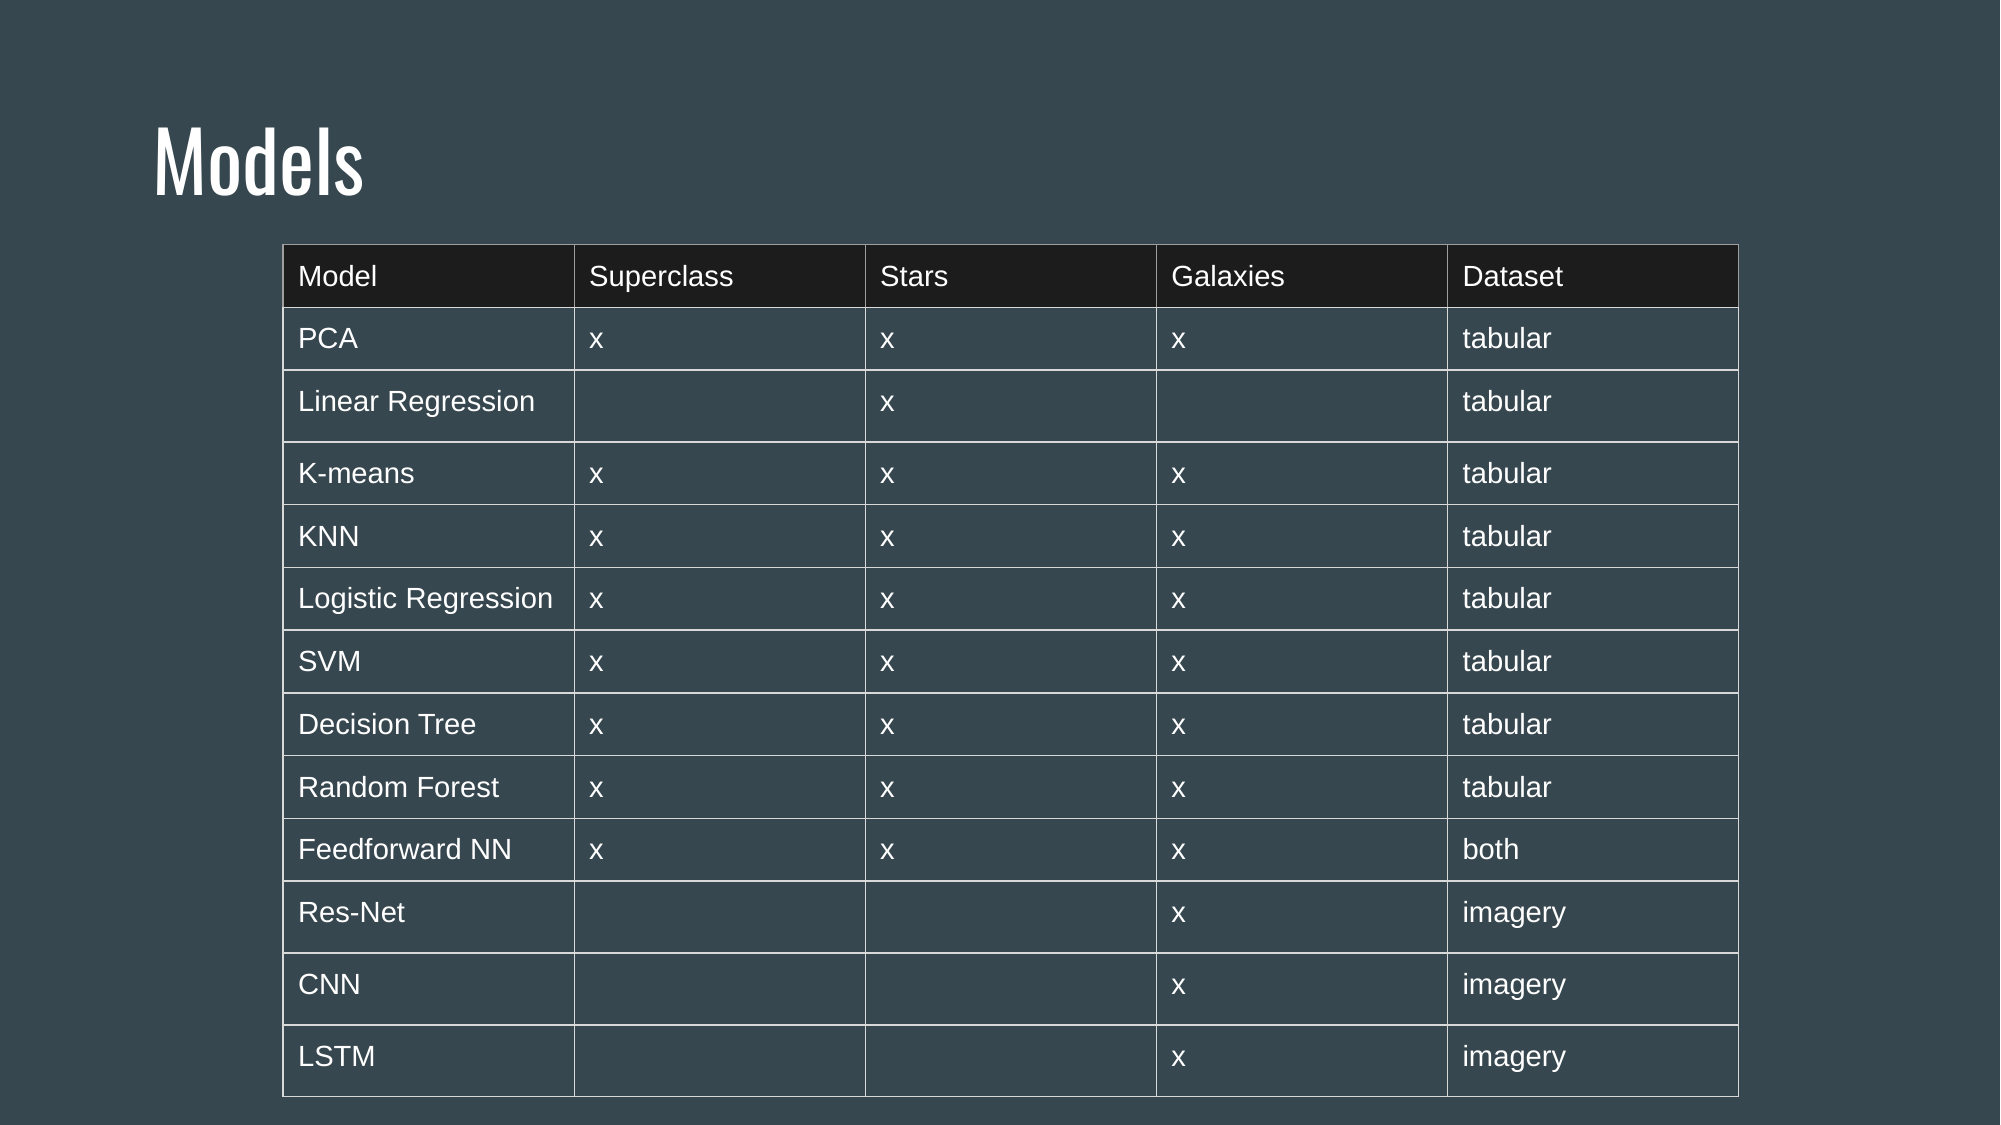

# Models
| Model | Superclass | Stars | Galaxies | Dataset |
| --- | --- | --- | --- | --- |
| PCA | x | x | x | tabular |
| Linear Regression |  | x |  | tabular |
| K-means | x | x | x | tabular |
| KNN | x | x | x | tabular |
| Logistic Regression | x | x | x | tabular |
| SVM | x | x | x | tabular |
| Decision Tree | x | x | x | tabular |
| Random Forest | x | x | x | tabular |
| Feedforward NN | x | x | x | both |
| Res-Net |  |  | x | imagery |
| CNN |  |  | x | imagery |
| LSTM |  |  | x | imagery |